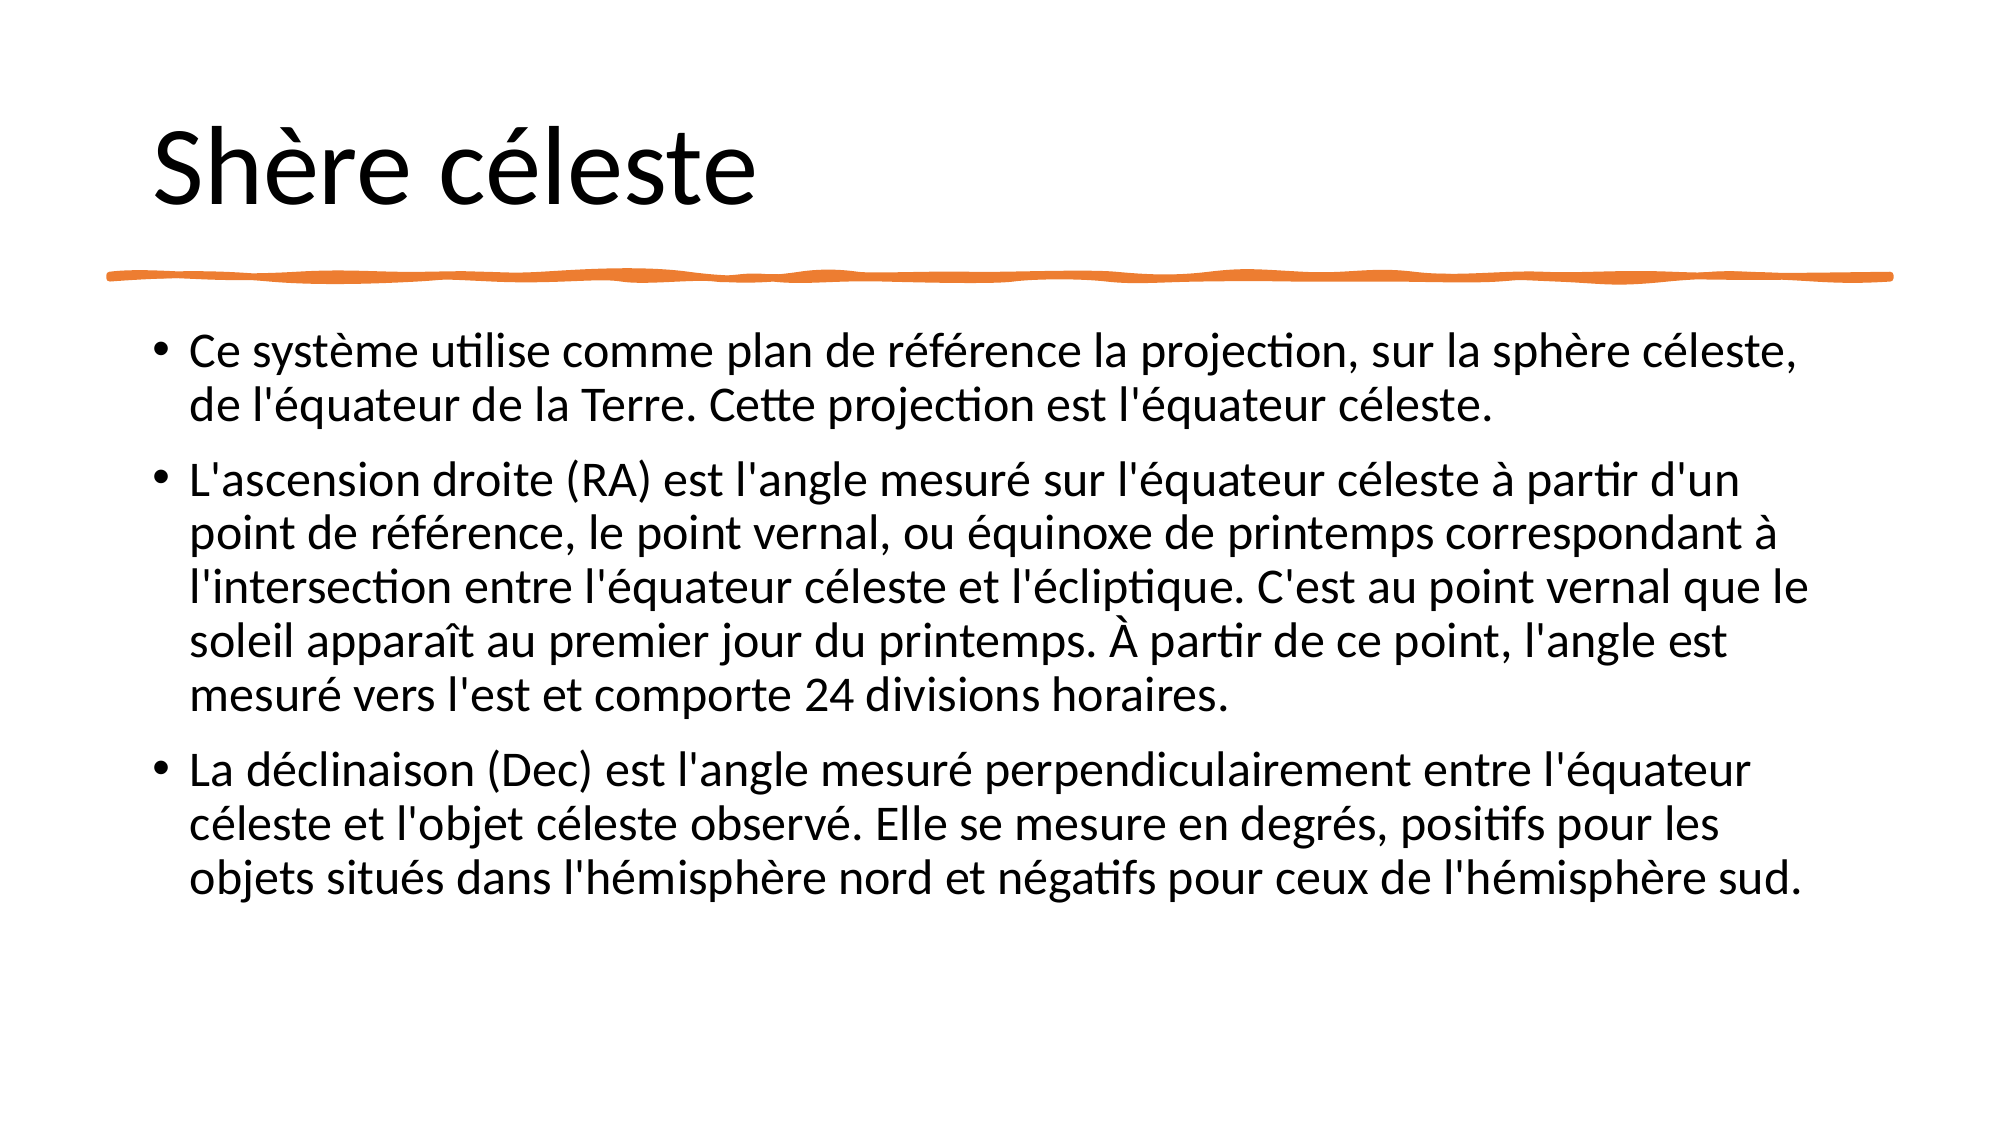

# Shère céleste

Ce système utilise comme plan de référence la projection, sur la sphère céleste, de l'équateur de la Terre. Cette projection est l'équateur céleste.
L'ascension droite (RA) est l'angle mesuré sur l'équateur céleste à partir d'un point de référence, le point vernal, ou équinoxe de printemps correspondant à l'intersection entre l'équateur céleste et l'écliptique. C'est au point vernal que le soleil apparaît au premier jour du printemps. À partir de ce point, l'angle est mesuré vers l'est et comporte 24 divisions horaires.
La déclinaison (Dec) est l'angle mesuré perpendiculairement entre l'équateur céleste et l'objet céleste observé. Elle se mesure en degrés, positifs pour les objets situés dans l'hémisphère nord et négatifs pour ceux de l'hémisphère sud.